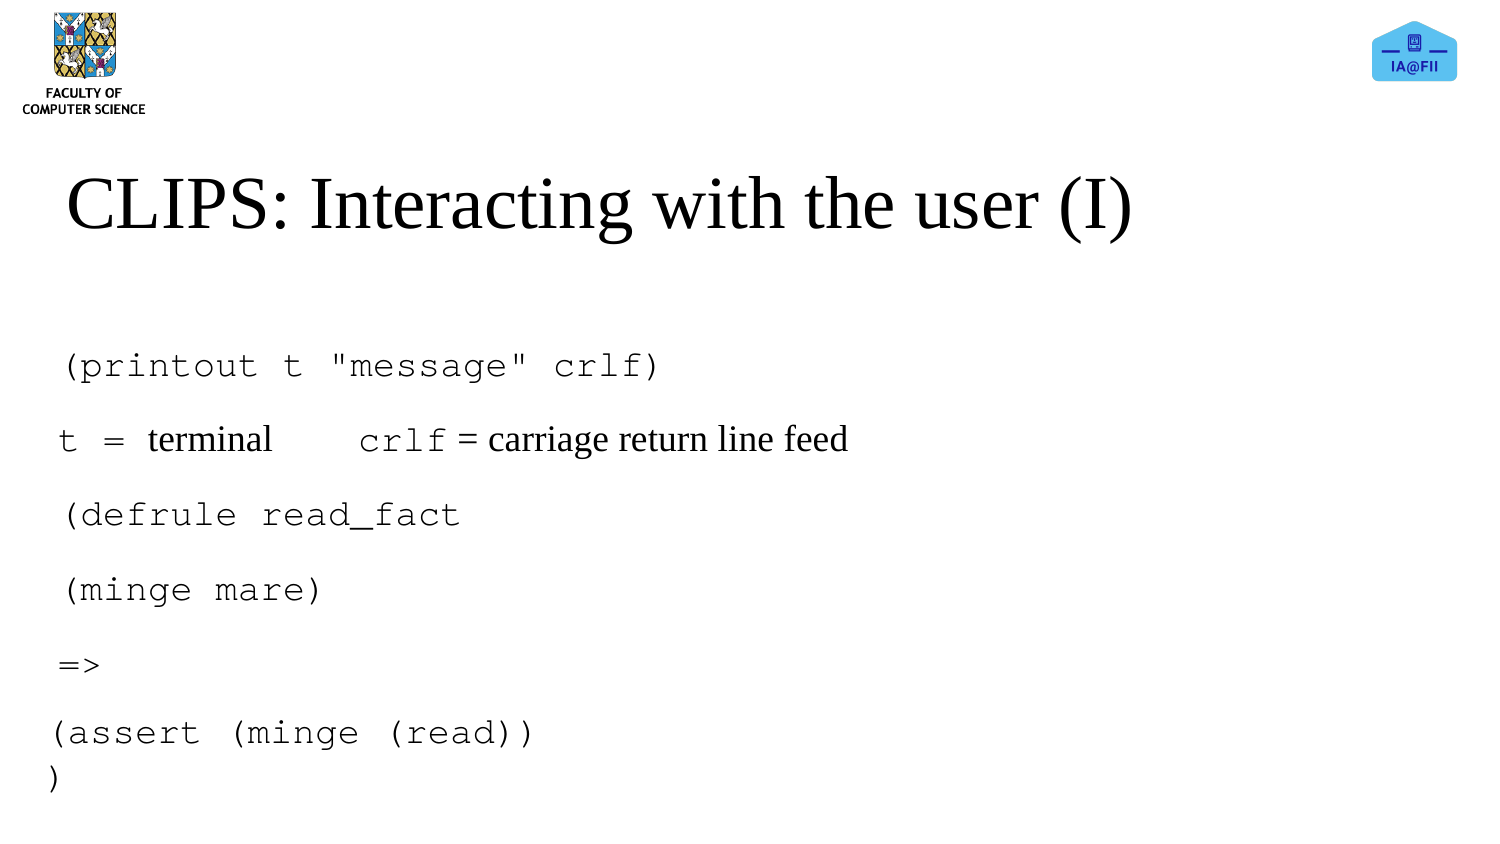

# CLIPS: Interacting with the user (I)

(printout t "message" crlf)
t = terminal	crlf = carriage return line feed
(defrule read_fact
(minge mare)
=>
(assert (minge (read))
)